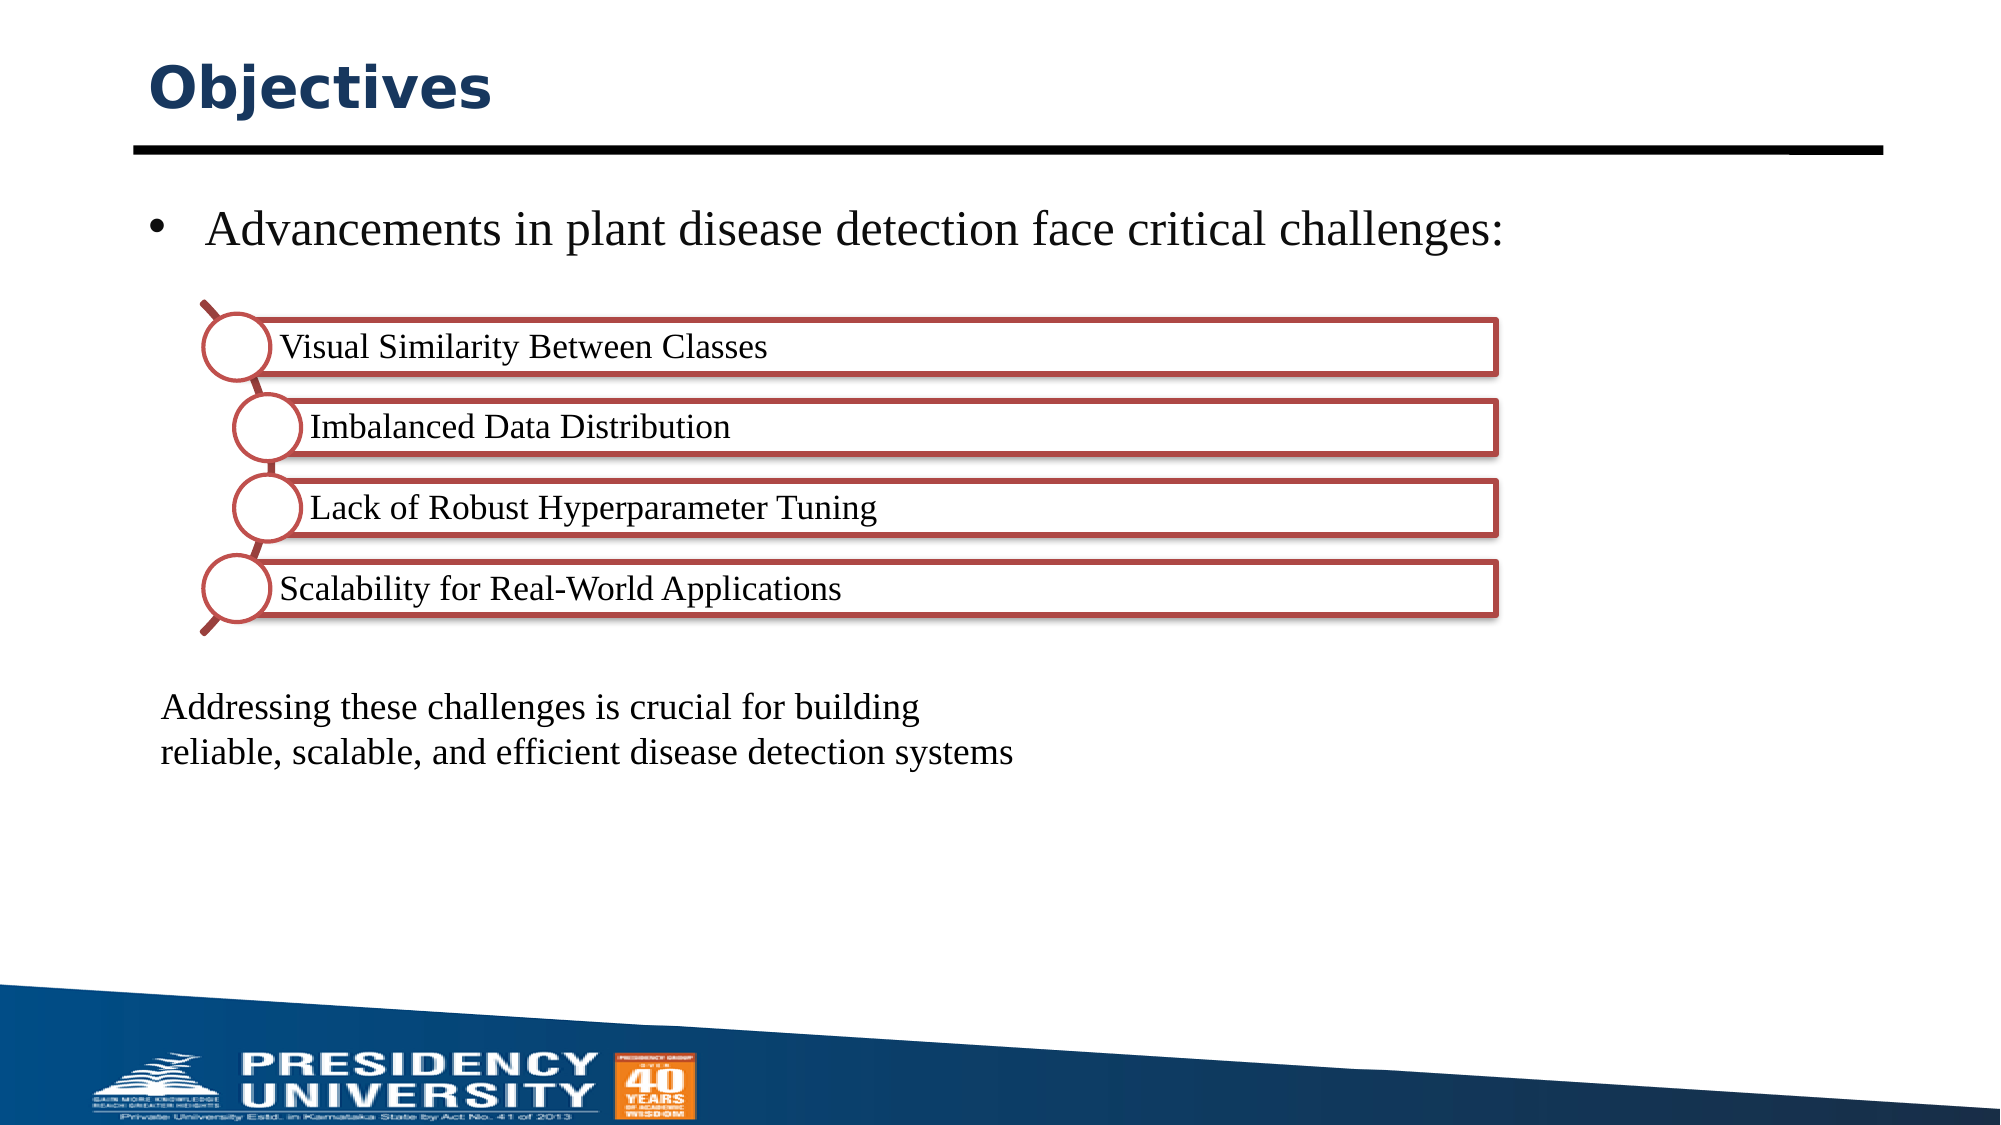

# Objectives
Advancements in plant disease detection face critical challenges:

Visual Similarity Between Classes
Imbalanced Data Distribution
Lack of Robust Hyperparameter Tuning
Scalability for Real-World Applications
Addressing these challenges is crucial for building reliable, scalable, and efficient disease detection systems